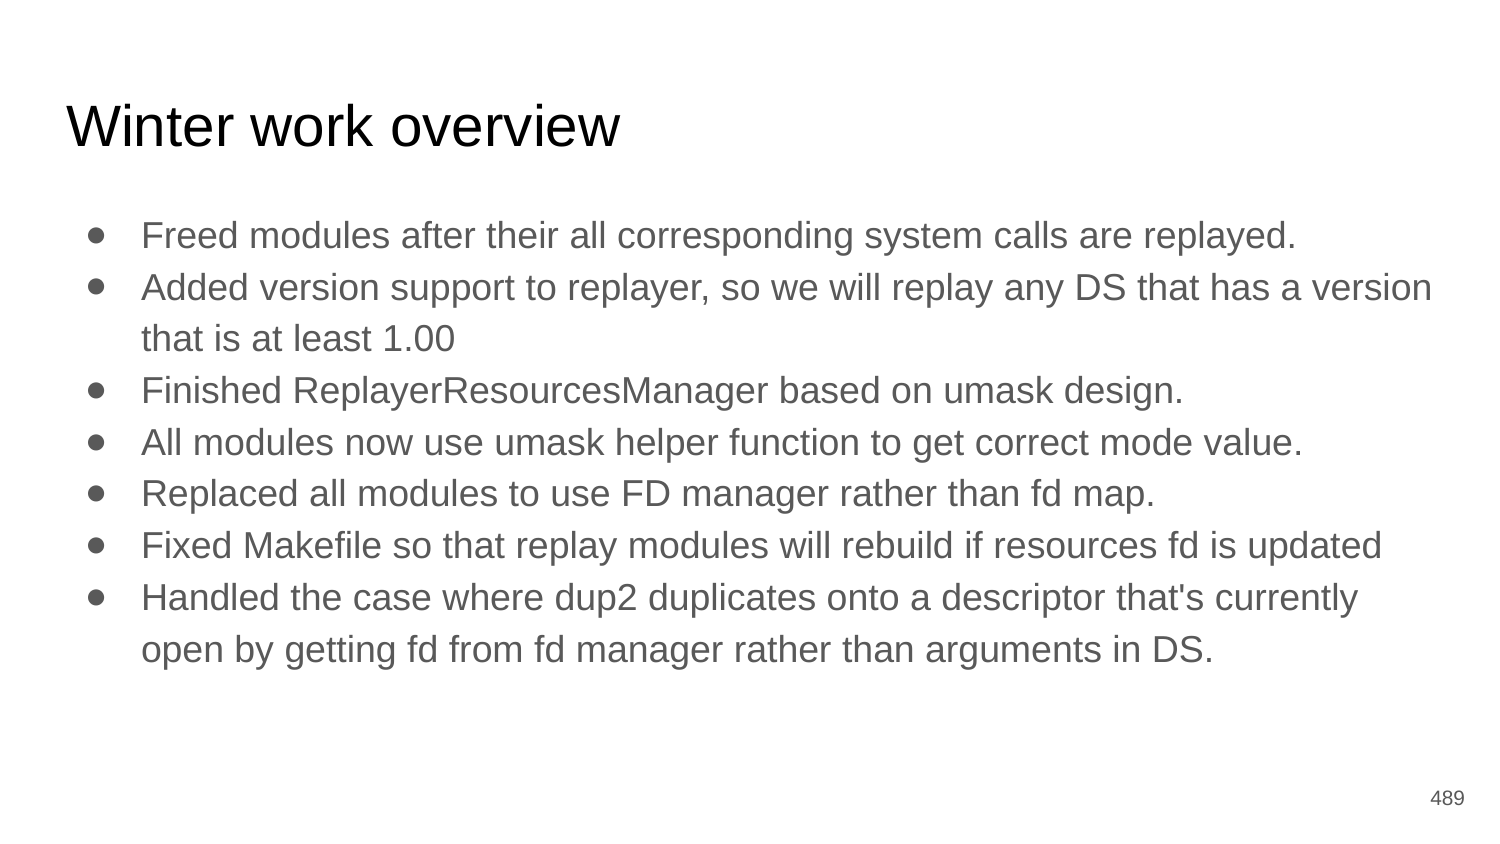

# Winter work overview
Freed modules after their all corresponding system calls are replayed.
Added version support to replayer, so we will replay any DS that has a version that is at least 1.00
Finished ReplayerResourcesManager based on umask design.
All modules now use umask helper function to get correct mode value.
Replaced all modules to use FD manager rather than fd map.
Fixed Makefile so that replay modules will rebuild if resources fd is updated
Handled the case where dup2 duplicates onto a descriptor that's currently open by getting fd from fd manager rather than arguments in DS.
489